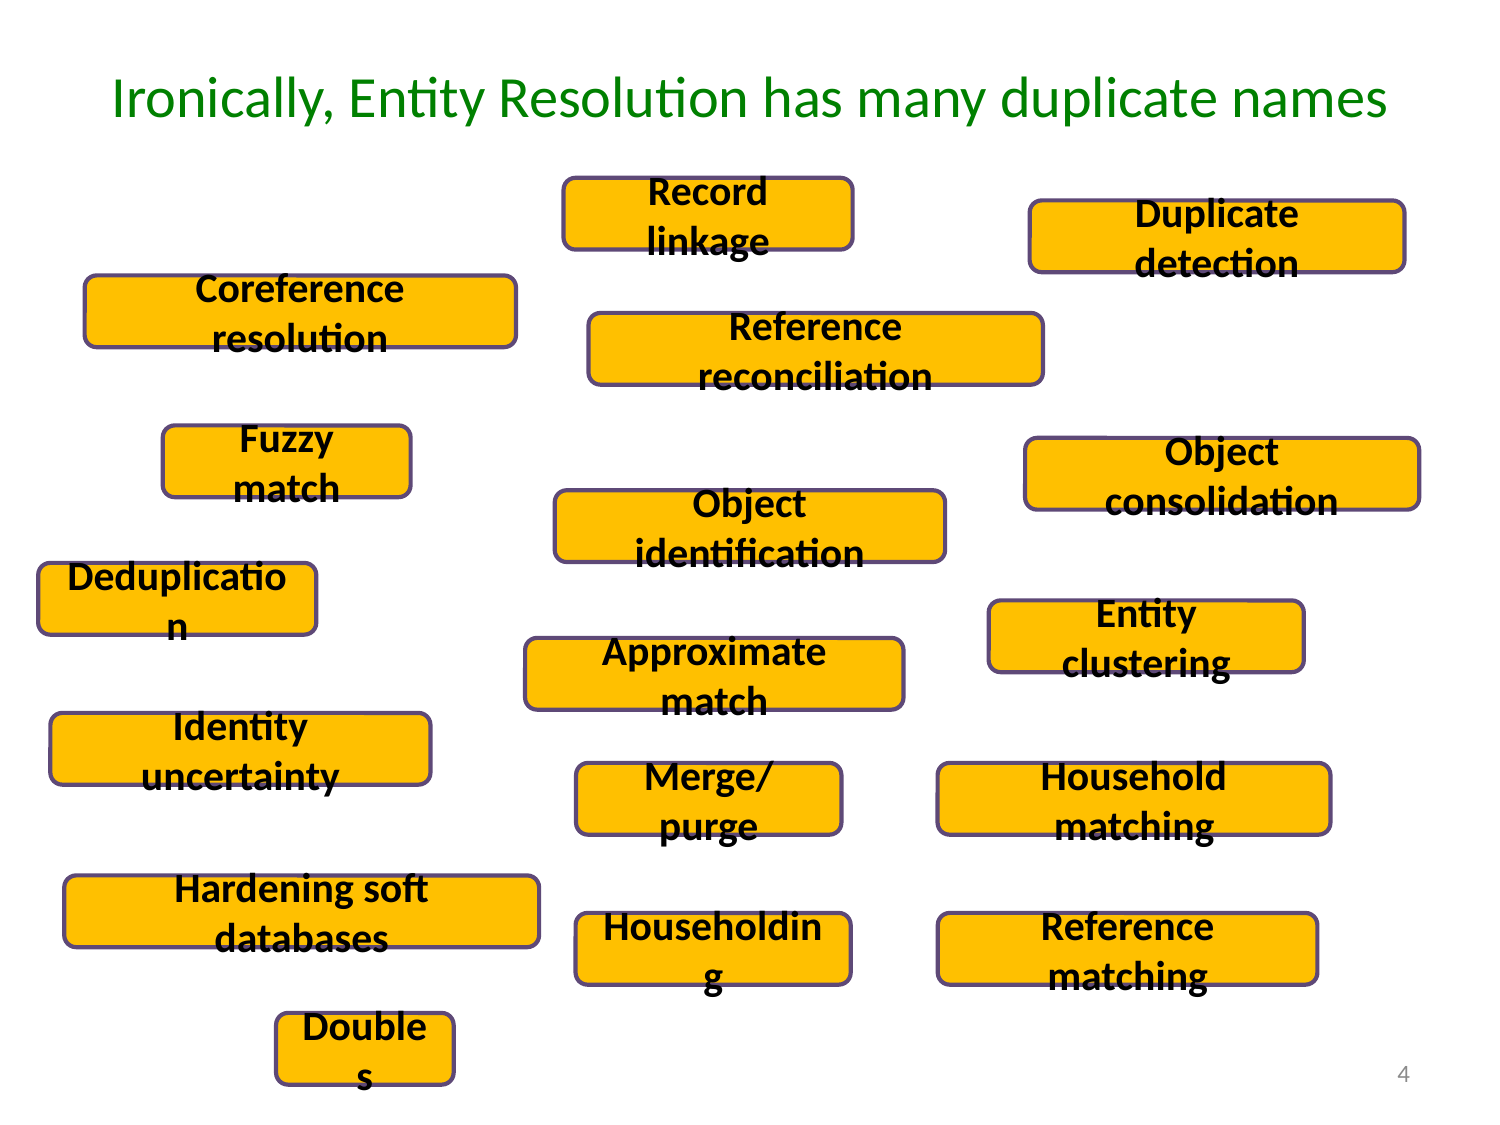

# Ironically, Entity Resolution has many duplicate names
Record linkage
Duplicate detection
Coreference resolution
Reference reconciliation
Fuzzy match
Object consolidation
Object identification
Deduplication
Entity clustering
Approximate match
Identity uncertainty
Merge/purge
Household matching
Hardening soft databases
Householding
Reference matching
Doubles

4